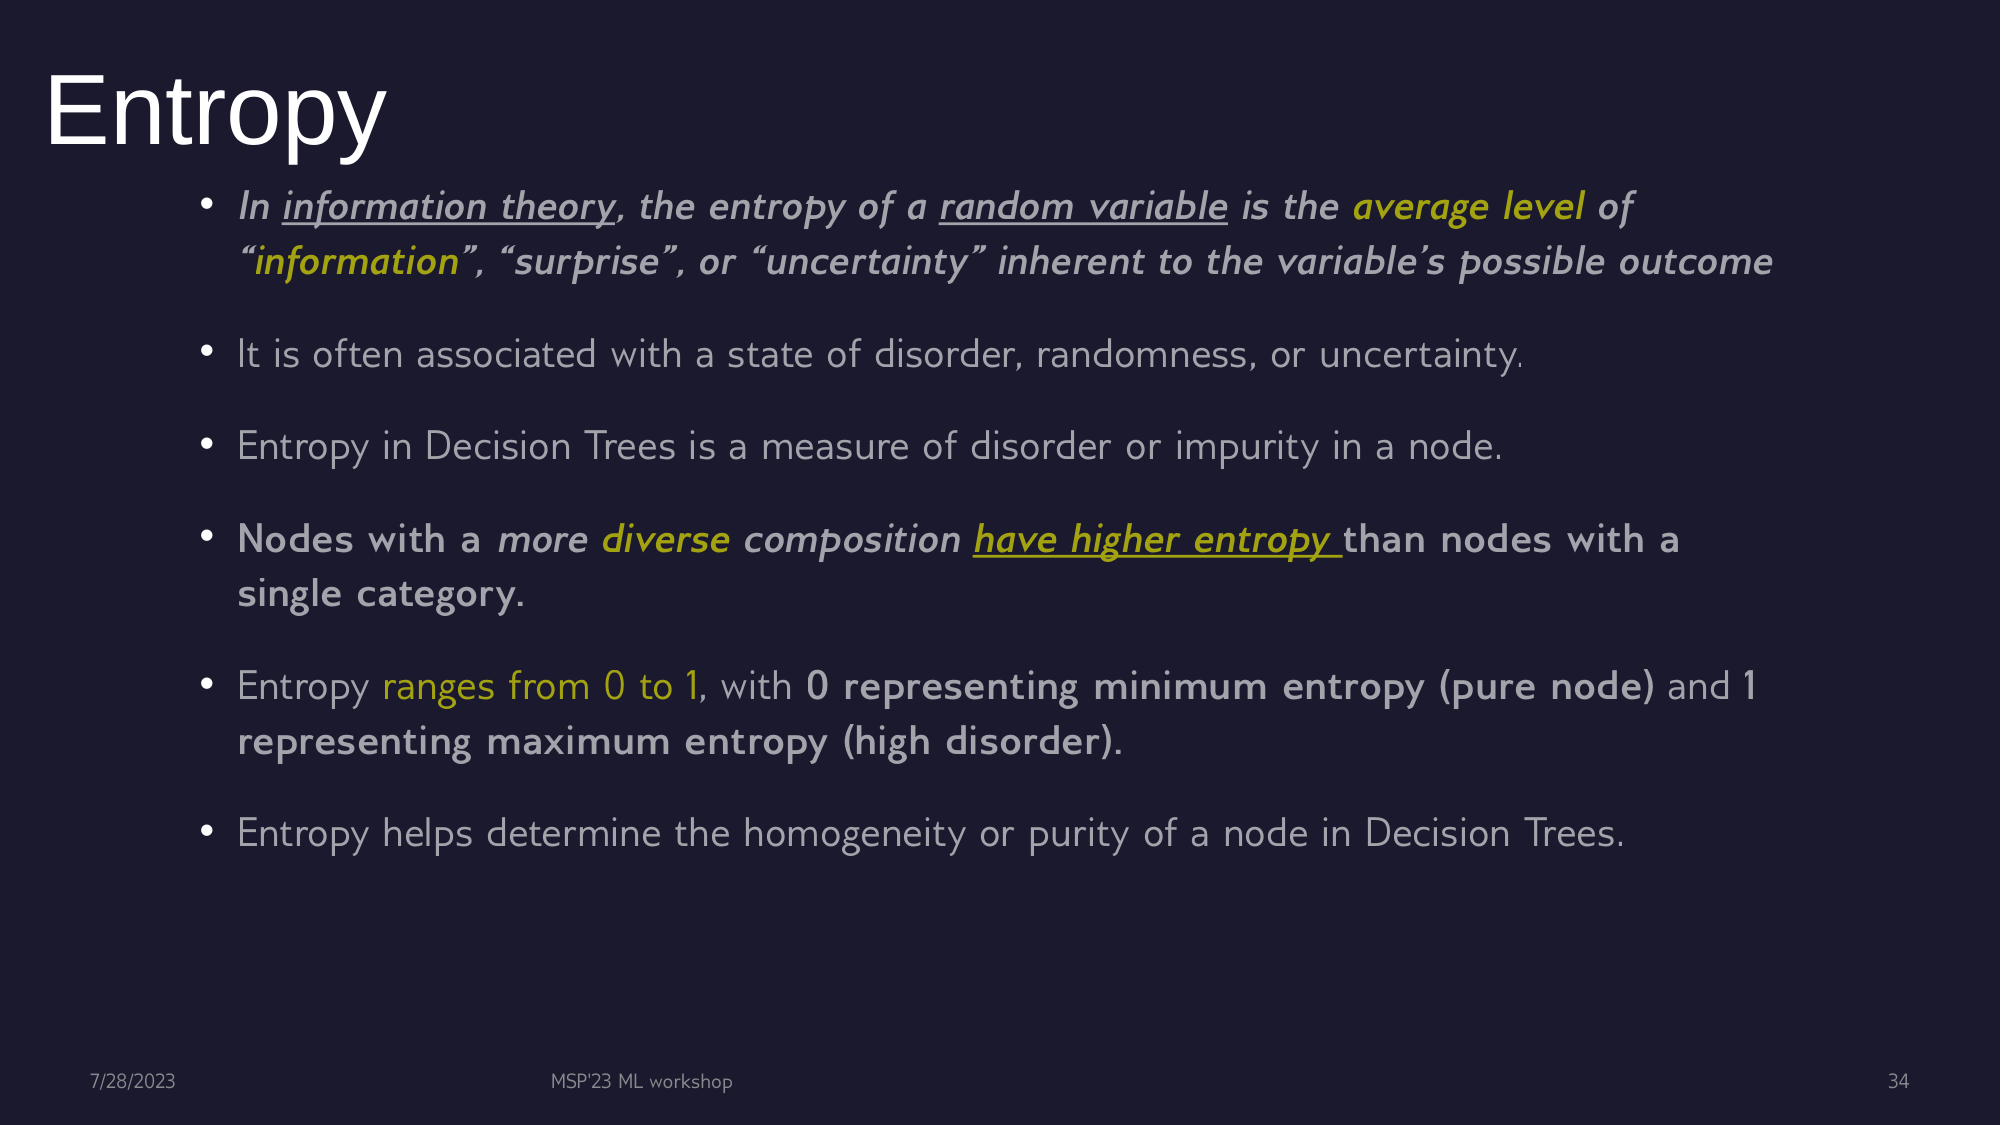

Entropy
In information theory, the entropy of a random variable is the average level of “information”, “surprise”, or “uncertainty” inherent to the variable’s possible outcome
It is often associated with a state of disorder, randomness, or uncertainty.
Entropy in Decision Trees is a measure of disorder or impurity in a node.
Nodes with a more diverse composition have higher entropy than nodes with a single category.
Entropy ranges from 0 to 1, with 0 representing minimum entropy (pure node) and 1 representing maximum entropy (high disorder).
Entropy helps determine the homogeneity or purity of a node in Decision Trees.

7/28/2023
MSP'23 ML workshop
34